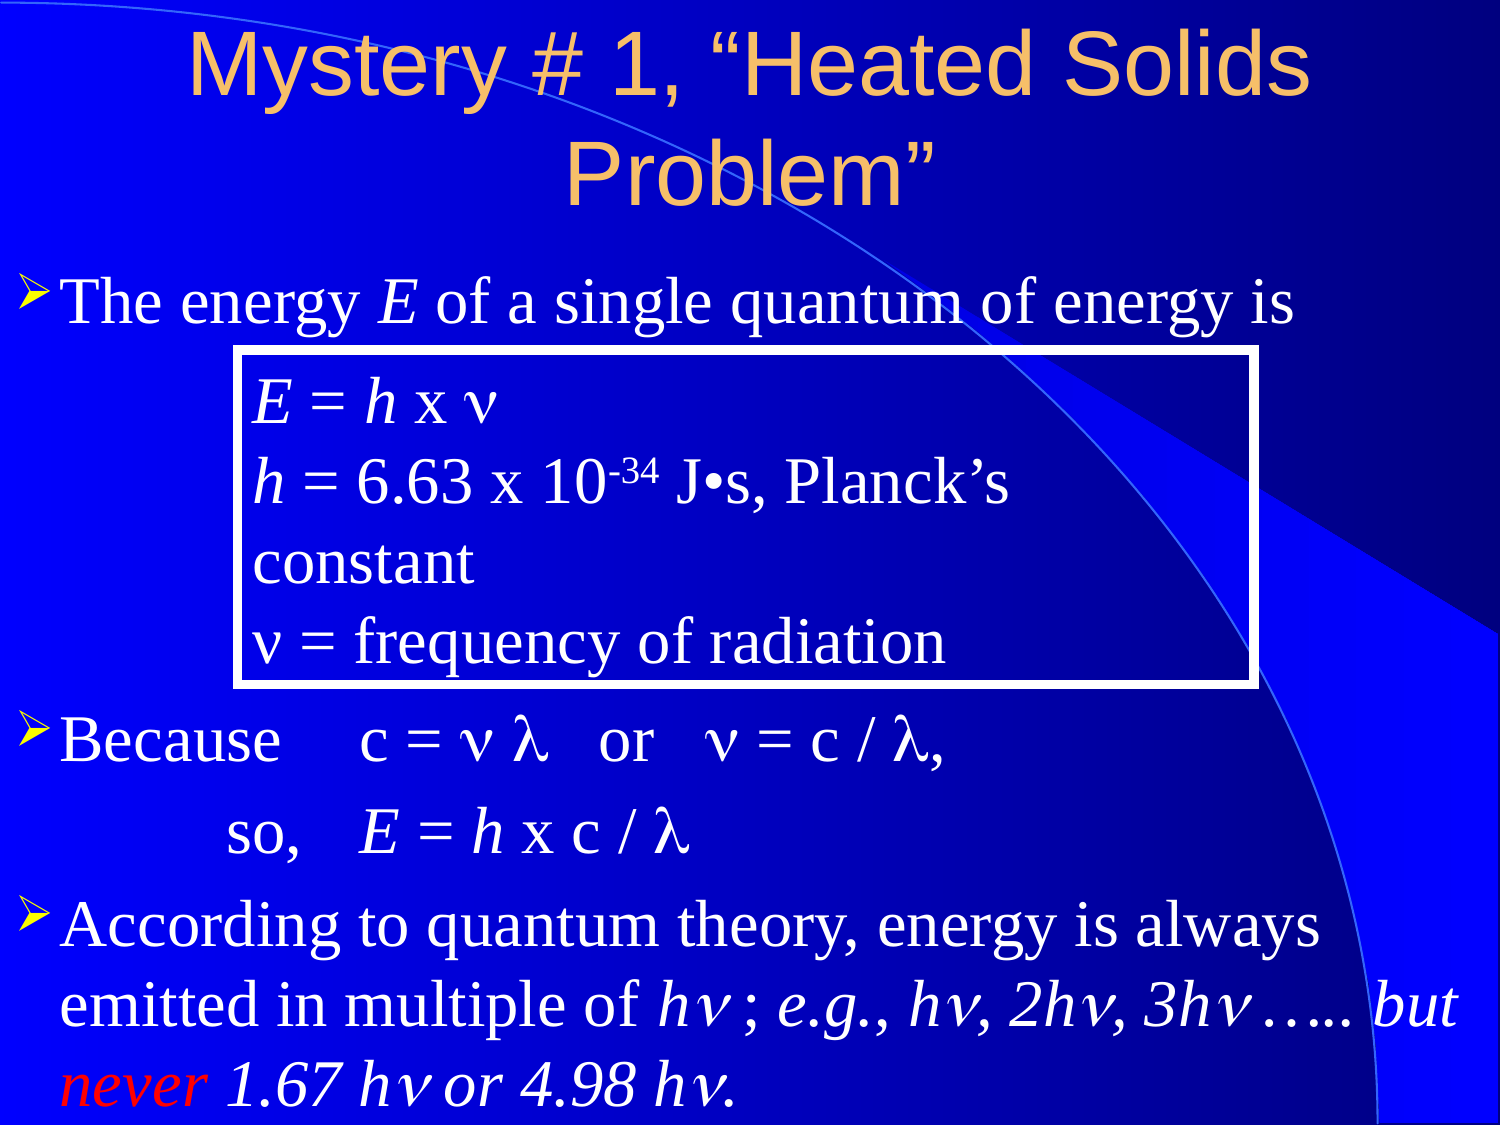

# Mystery # 1, “Heated Solids Problem”
The energy E of a single quantum of energy is

Because 	c = ν λ   or   ν = c / λ,
		 so,	E = h x c / λ
According to quantum theory, energy is always emitted in multiple of hν ; e.g., hν, 2hν, 3hν ….. but never 1.67 hν or 4.98 hν.
E = h x ν
h = 6.63 x 10-34 J•s, Planck’s constant
ν = frequency of radiation